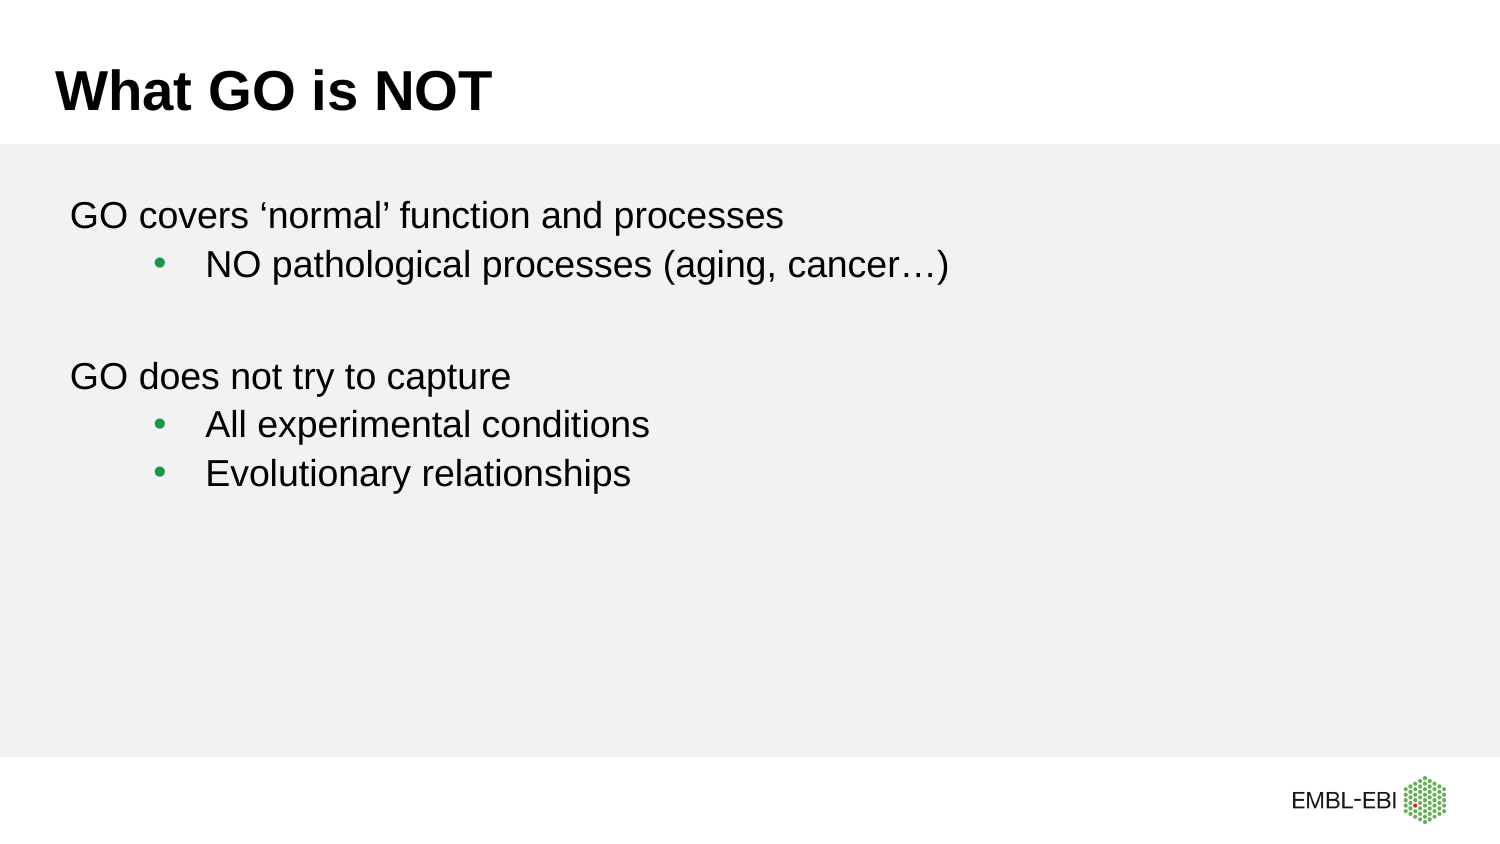

# What GO is NOT
GO covers ‘normal’ function and processes
NO pathological processes (aging, cancer…)

GO does not try to capture
All experimental conditions
Evolutionary relationships